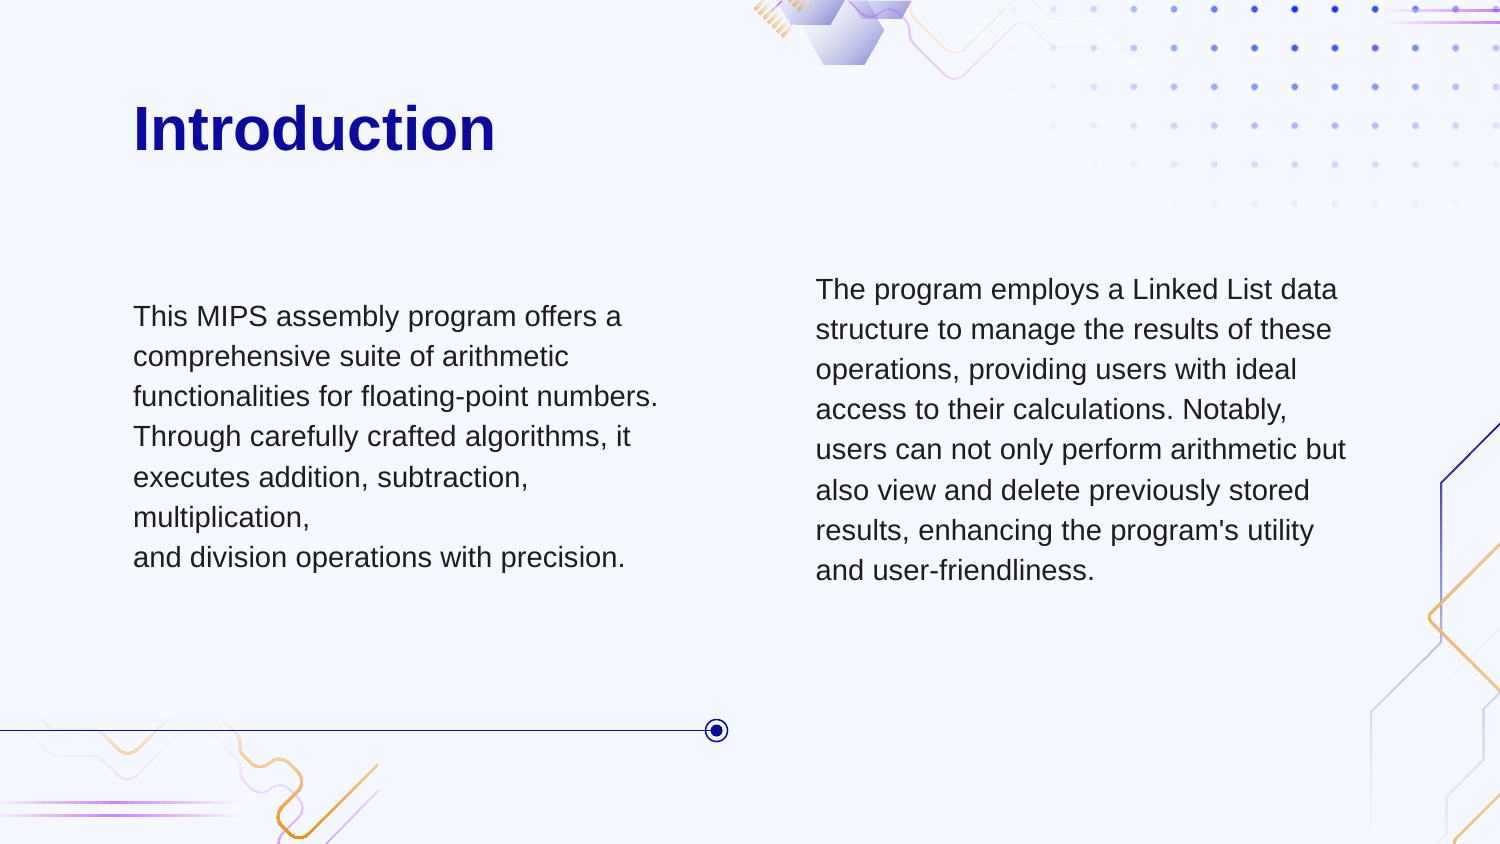

# Introduction
The program employs a Linked List data structure to manage the results of these operations, providing users with ideal access to their calculations. Notably, users can not only perform arithmetic but also view and delete previously stored results, enhancing the program's utility and user-friendliness.
This MIPS assembly program offers a comprehensive suite of arithmetic functionalities for floating-point numbers. Through carefully crafted algorithms, it executes addition, subtraction, multiplication,
and division operations with precision.